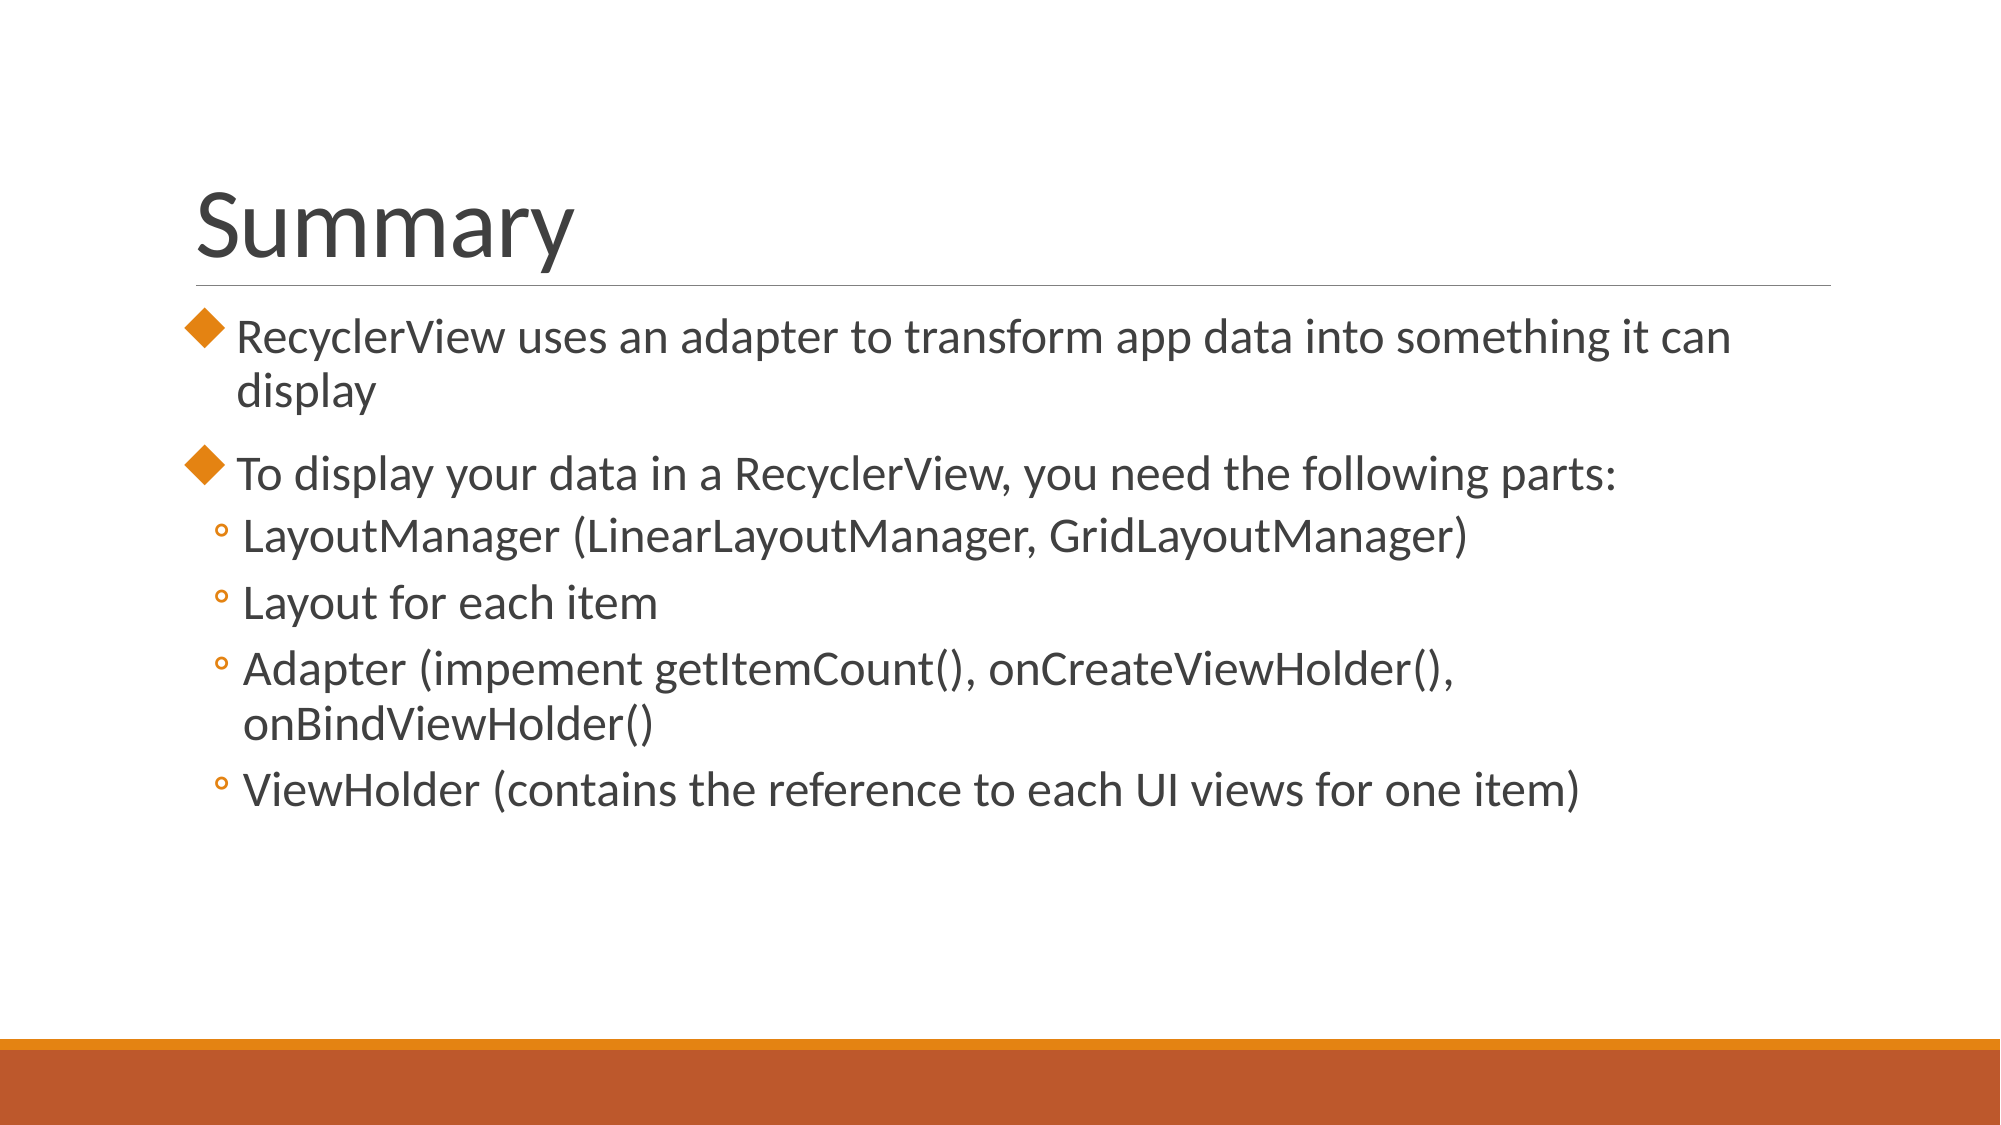

# Summary
RecyclerView uses an adapter to transform app data into something it can display
To display your data in a RecyclerView, you need the following parts:
LayoutManager (LinearLayoutManager, GridLayoutManager)
Layout for each item
Adapter (impement getItemCount(), onCreateViewHolder(), onBindViewHolder()
ViewHolder (contains the reference to each UI views for one item)